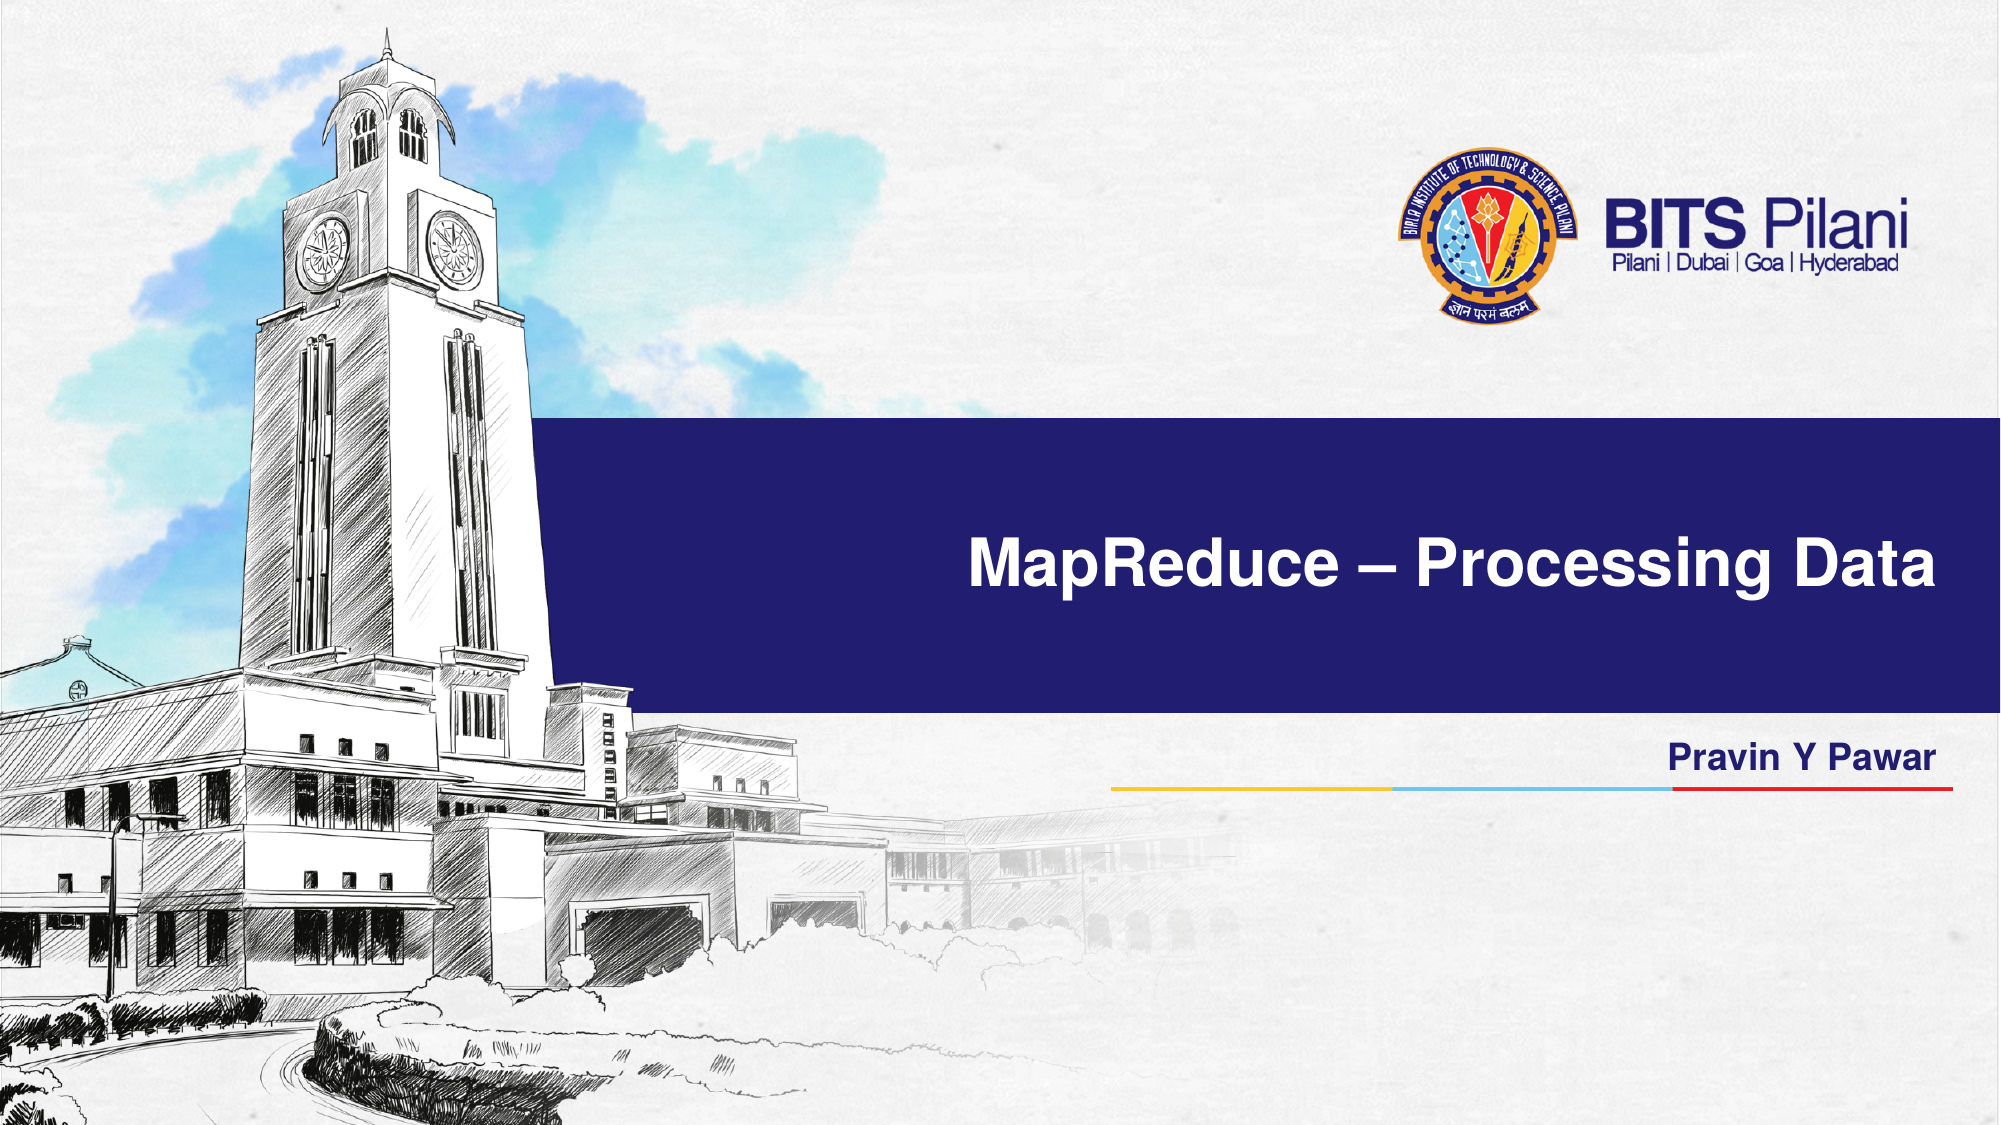

# MapReduce – Processing Data
Pravin Y Pawar